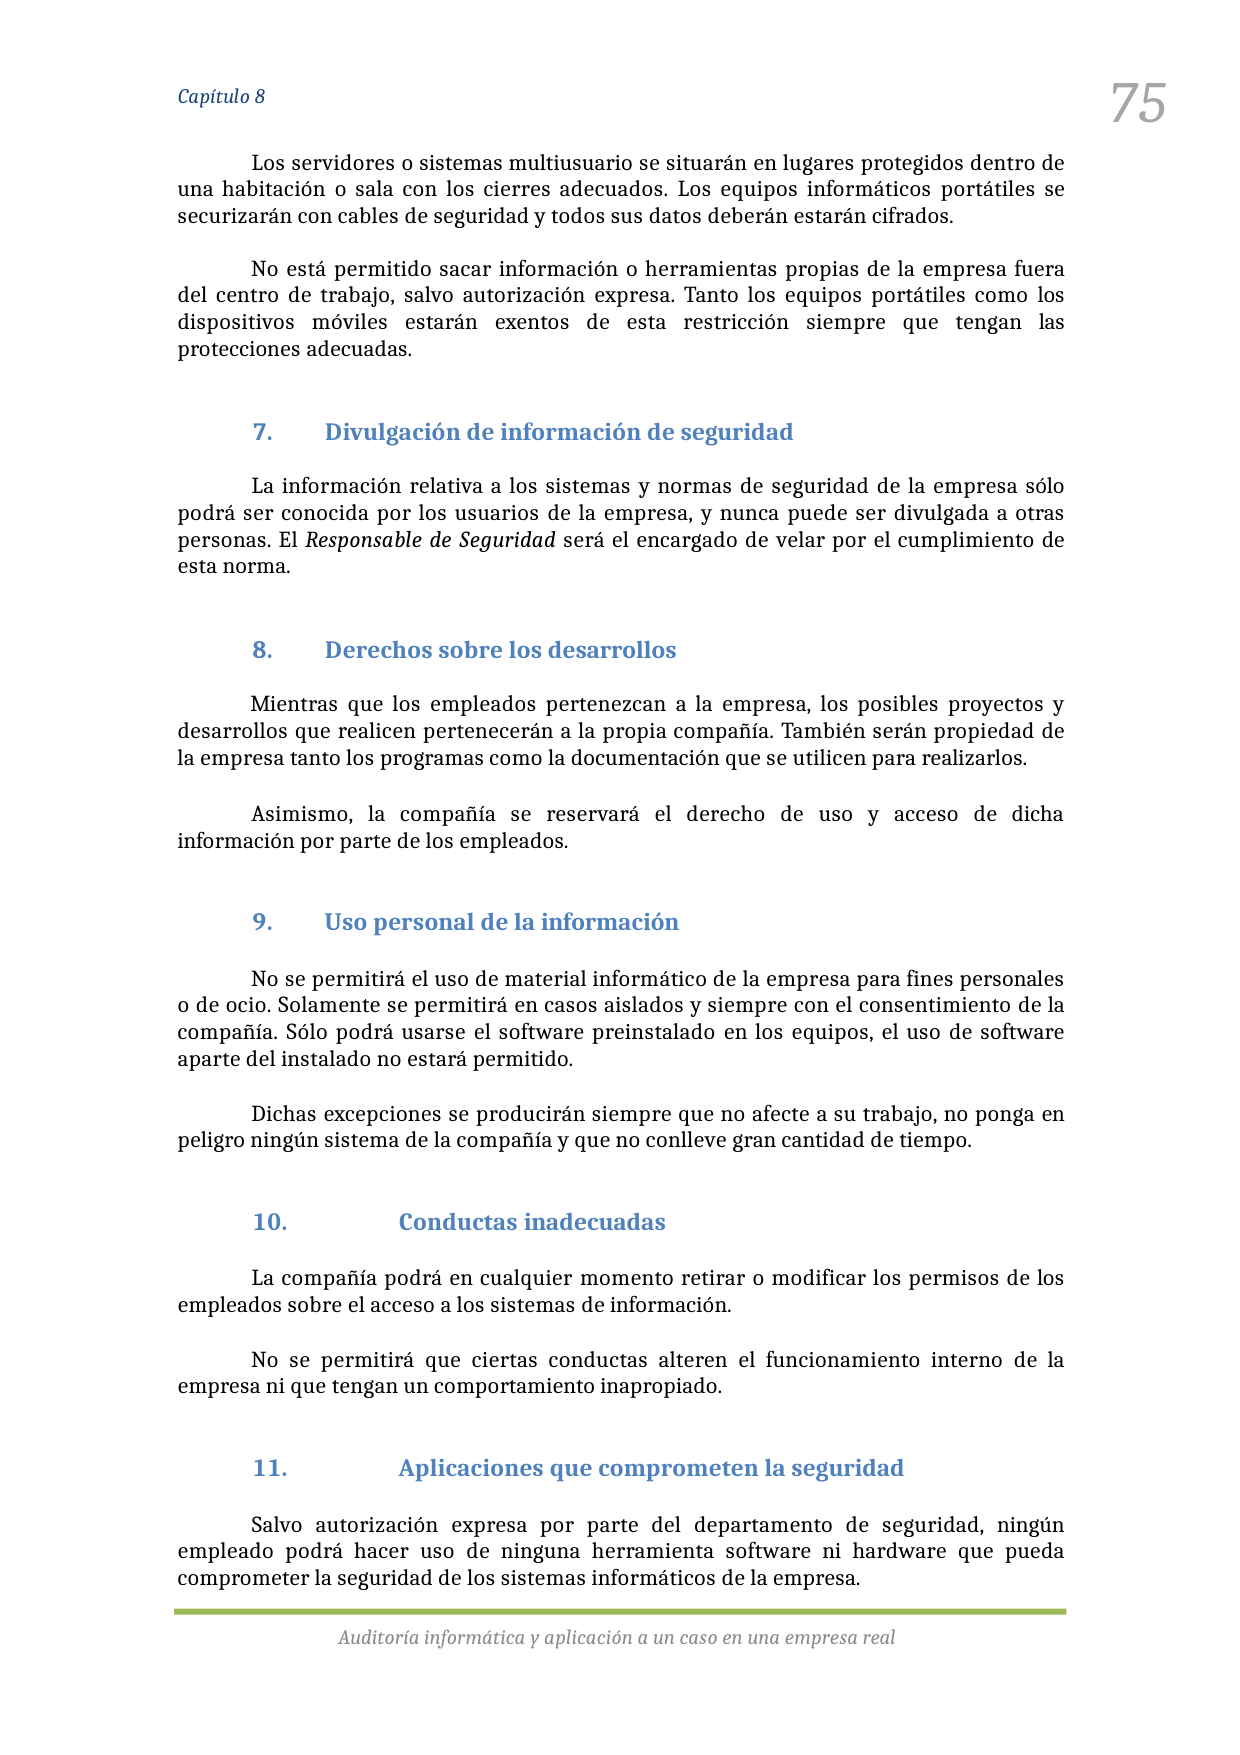

75
Capítulo 8
Los servidores o sistemas multiusuario se situarán en lugares protegidos dentro de una habitación o sala con los cierres adecuados. Los equipos informáticos portátiles se securizarán con cables de seguridad y todos sus datos deberán estarán cifrados.

No está permitido sacar información o herramientas propias de la empresa fuera del centro de trabajo, salvo autorización expresa. Tanto los equipos portátiles como los dispositivos móviles estarán exentos de esta restricción siempre que tengan las protecciones adecuadas.

Divulgación de información de seguridad

La información relativa a los sistemas y normas de seguridad de la empresa sólo podrá ser conocida por los usuarios de la empresa, y nunca puede ser divulgada a otras personas. El Responsable de Seguridad será el encargado de velar por el cumplimiento de esta norma.

Derechos sobre los desarrollos

Mientras que los empleados pertenezcan a la empresa, los posibles proyectos y desarrollos que realicen pertenecerán a la propia compañía. También serán propiedad de la empresa tanto los programas como la documentación que se utilicen para realizarlos.

Asimismo, la compañía se reservará el derecho de uso y acceso de dicha información por parte de los empleados.

Uso personal de la información

No se permitirá el uso de material informático de la empresa para fines personales o de ocio. Solamente se permitirá en casos aislados y siempre con el consentimiento de la compañía. Sólo podrá usarse el software preinstalado en los equipos, el uso de software aparte del instalado no estará permitido.

Dichas excepciones se producirán siempre que no afecte a su trabajo, no ponga en peligro ningún sistema de la compañía y que no conlleve gran cantidad de tiempo.

Conductas inadecuadas

La compañía podrá en cualquier momento retirar o modificar los permisos de los empleados sobre el acceso a los sistemas de información.

No se permitirá que ciertas conductas alteren el funcionamiento interno de la empresa ni que tengan un comportamiento inapropiado.

Aplicaciones que comprometen la seguridad

Salvo autorización expresa por parte del departamento de seguridad, ningún empleado podrá hacer uso de ninguna herramienta software ni hardware que pueda comprometer la seguridad de los sistemas informáticos de la empresa.

Auditoría informática y aplicación a un caso en una empresa real